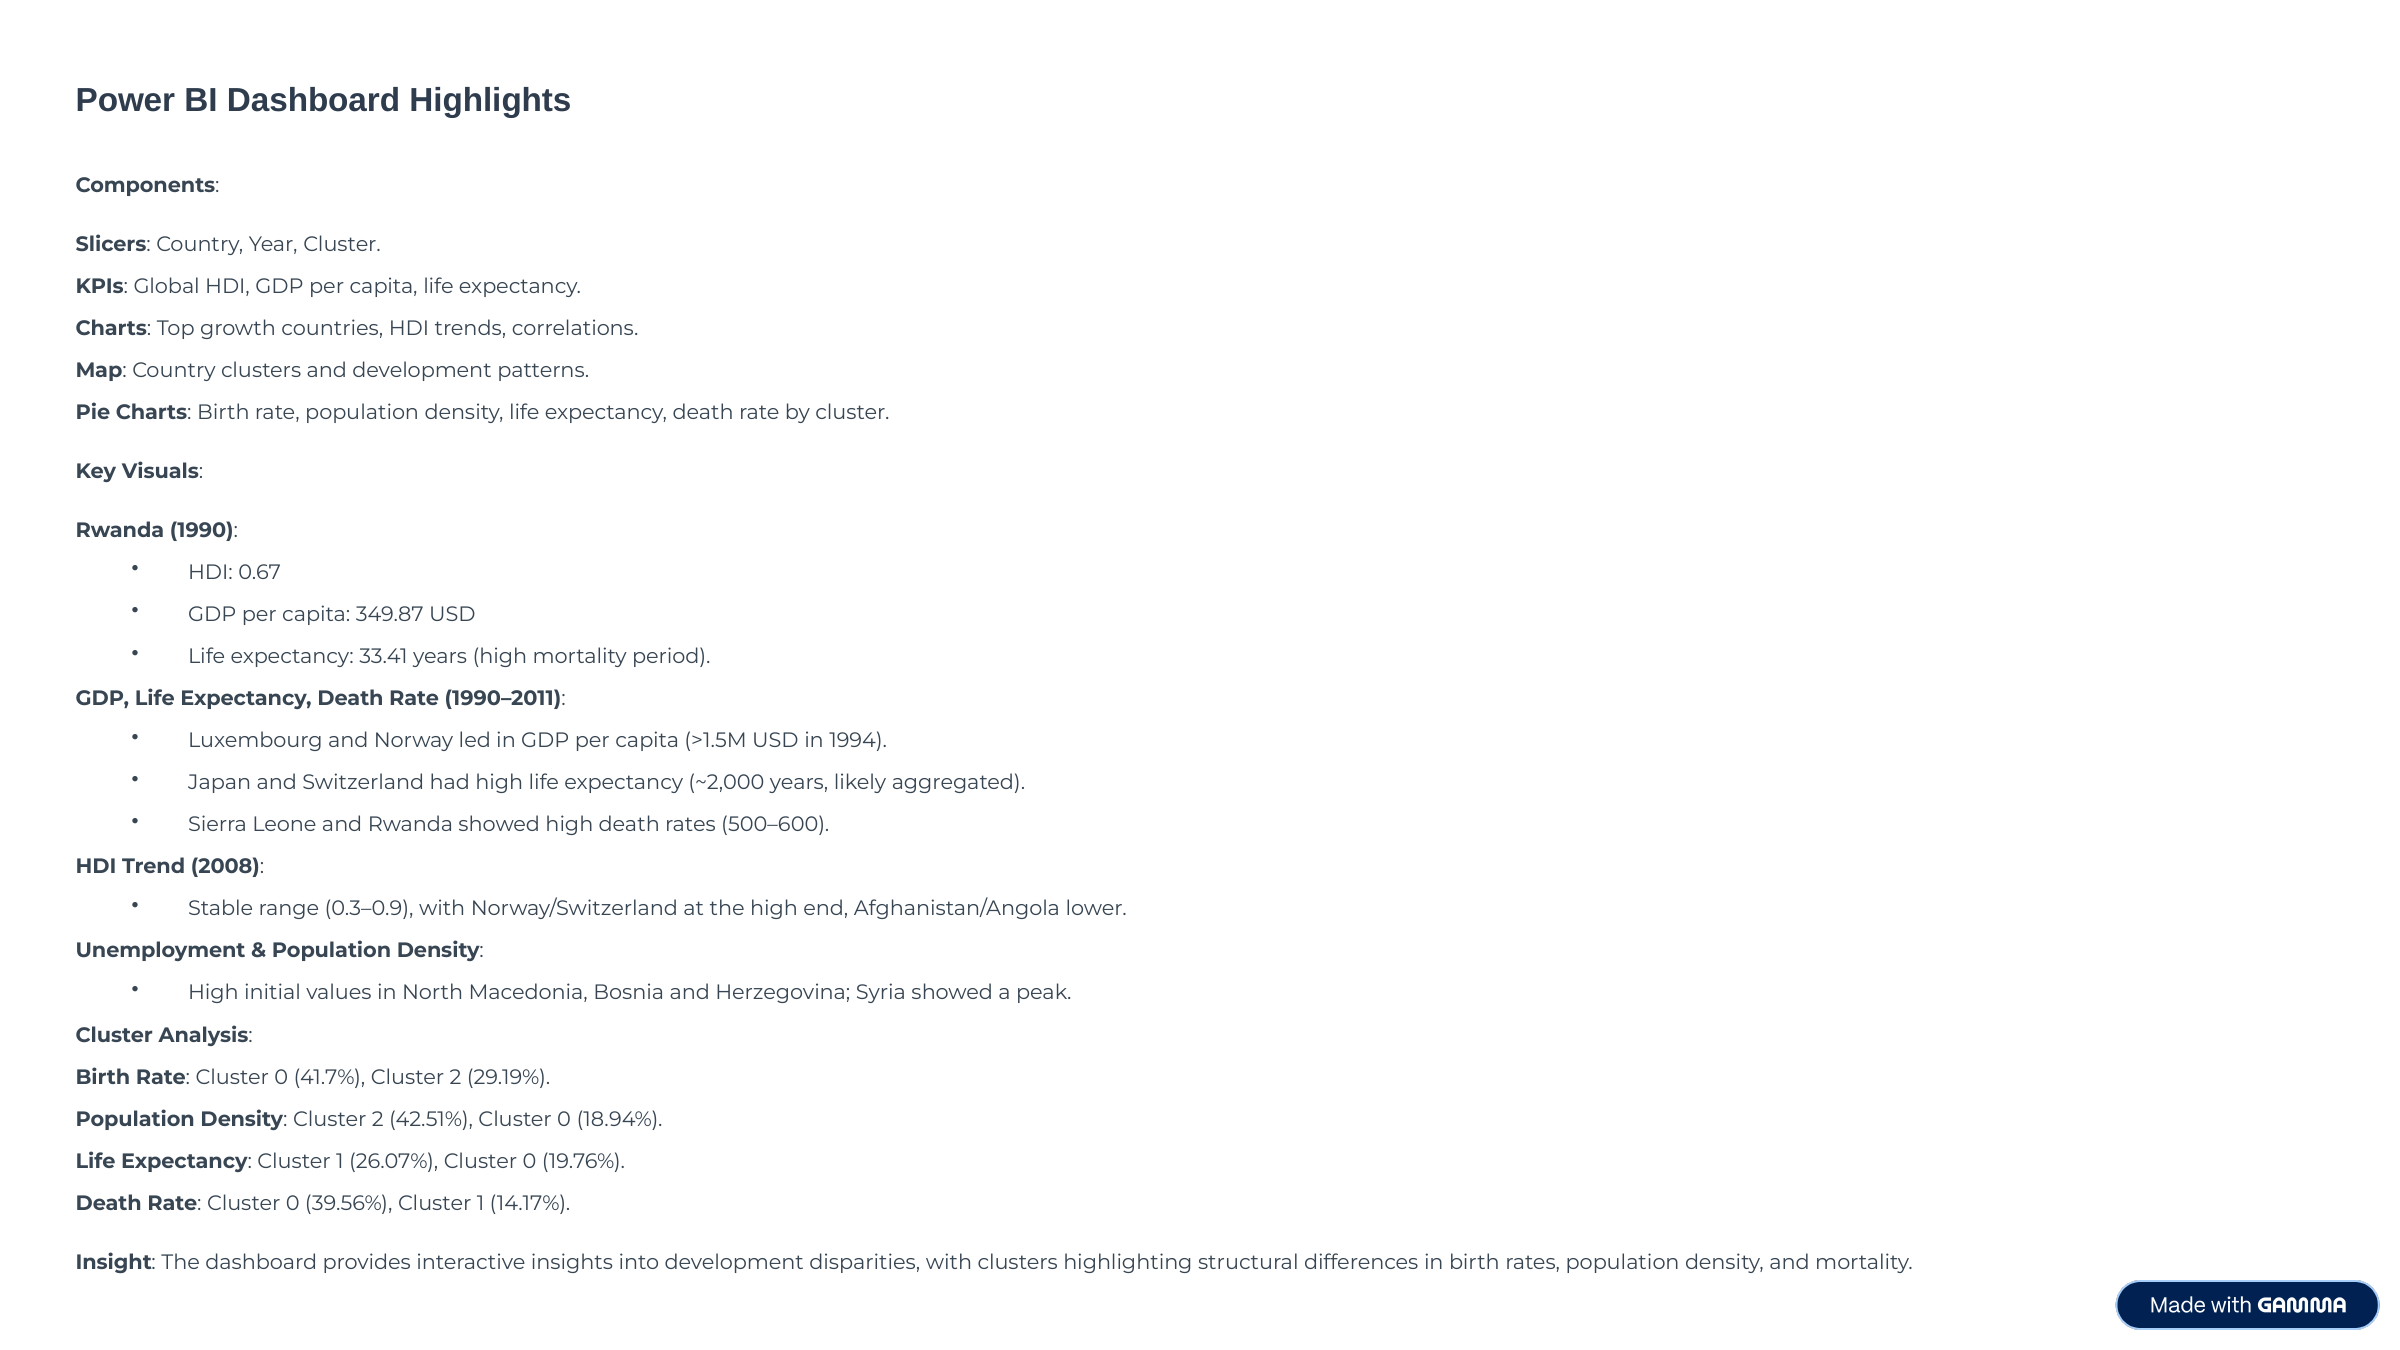

Power BI Dashboard Highlights
Components:
Slicers: Country, Year, Cluster.
KPIs: Global HDI, GDP per capita, life expectancy.
Charts: Top growth countries, HDI trends, correlations.
Map: Country clusters and development patterns.
Pie Charts: Birth rate, population density, life expectancy, death rate by cluster.
Key Visuals:
Rwanda (1990):
HDI: 0.67
GDP per capita: 349.87 USD
Life expectancy: 33.41 years (high mortality period).
GDP, Life Expectancy, Death Rate (1990–2011):
Luxembourg and Norway led in GDP per capita (>1.5M USD in 1994).
Japan and Switzerland had high life expectancy (~2,000 years, likely aggregated).
Sierra Leone and Rwanda showed high death rates (500–600).
HDI Trend (2008):
Stable range (0.3–0.9), with Norway/Switzerland at the high end, Afghanistan/Angola lower.
Unemployment & Population Density:
High initial values in North Macedonia, Bosnia and Herzegovina; Syria showed a peak.
Cluster Analysis:
Birth Rate: Cluster 0 (41.7%), Cluster 2 (29.19%).
Population Density: Cluster 2 (42.51%), Cluster 0 (18.94%).
Life Expectancy: Cluster 1 (26.07%), Cluster 0 (19.76%).
Death Rate: Cluster 0 (39.56%), Cluster 1 (14.17%).
Insight: The dashboard provides interactive insights into development disparities, with clusters highlighting structural differences in birth rates, population density, and mortality.